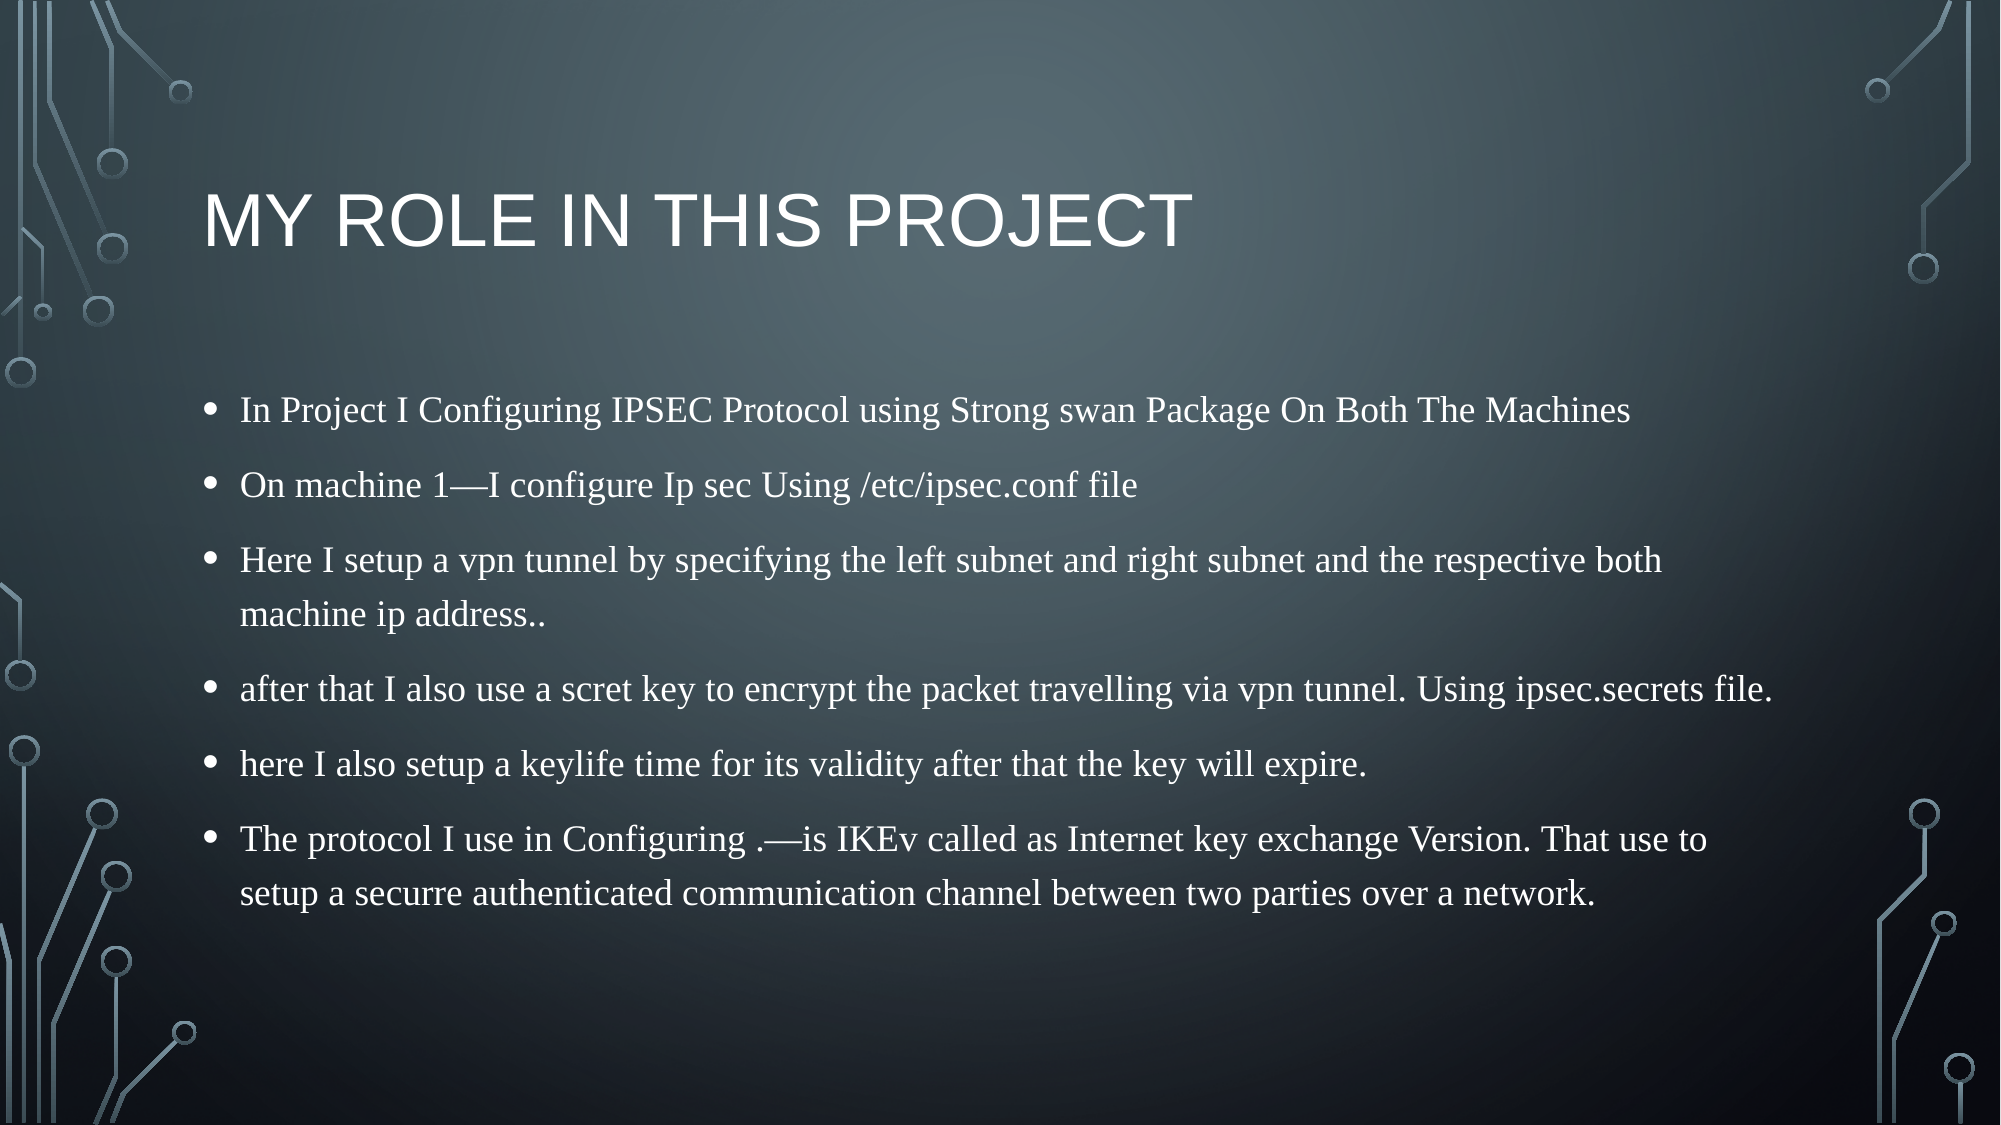

# My Role in this Project
In Project I Configuring IPSEC Protocol using Strong swan Package On Both The Machines
On machine 1—I configure Ip sec Using /etc/ipsec.conf file
Here I setup a vpn tunnel by specifying the left subnet and right subnet and the respective both machine ip address..
after that I also use a scret key to encrypt the packet travelling via vpn tunnel. Using ipsec.secrets file.
here I also setup a keylife time for its validity after that the key will expire.
The protocol I use in Configuring .—is IKEv called as Internet key exchange Version. That use to setup a securre authenticated communication channel between two parties over a network.